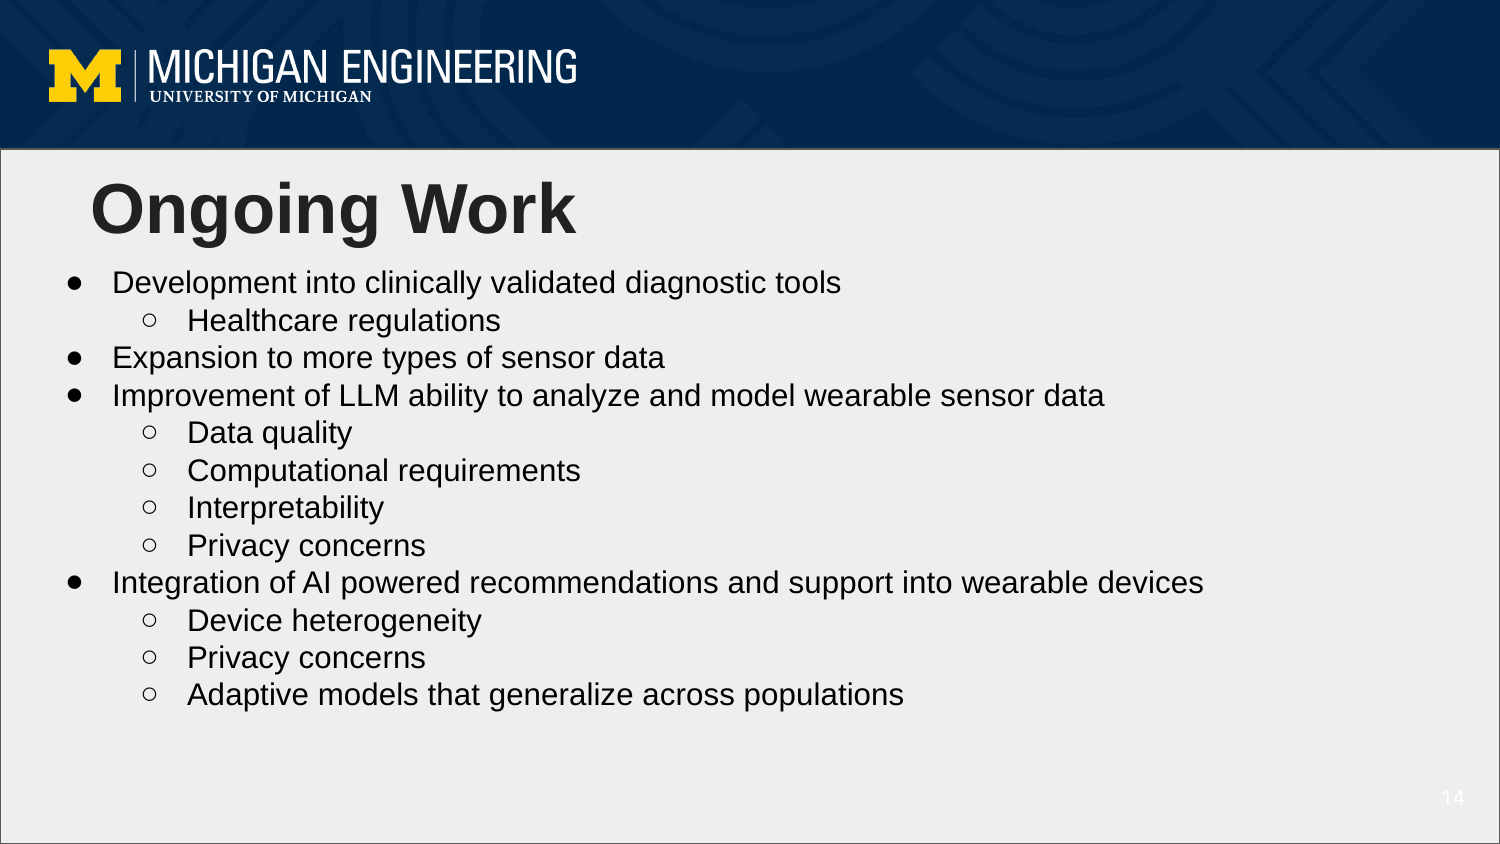

# Ongoing Work
Development into clinically validated diagnostic tools
Healthcare regulations
Expansion to more types of sensor data
Improvement of LLM ability to analyze and model wearable sensor data
Data quality
Computational requirements
Interpretability
Privacy concerns
Integration of AI powered recommendations and support into wearable devices
Device heterogeneity
Privacy concerns
Adaptive models that generalize across populations

14